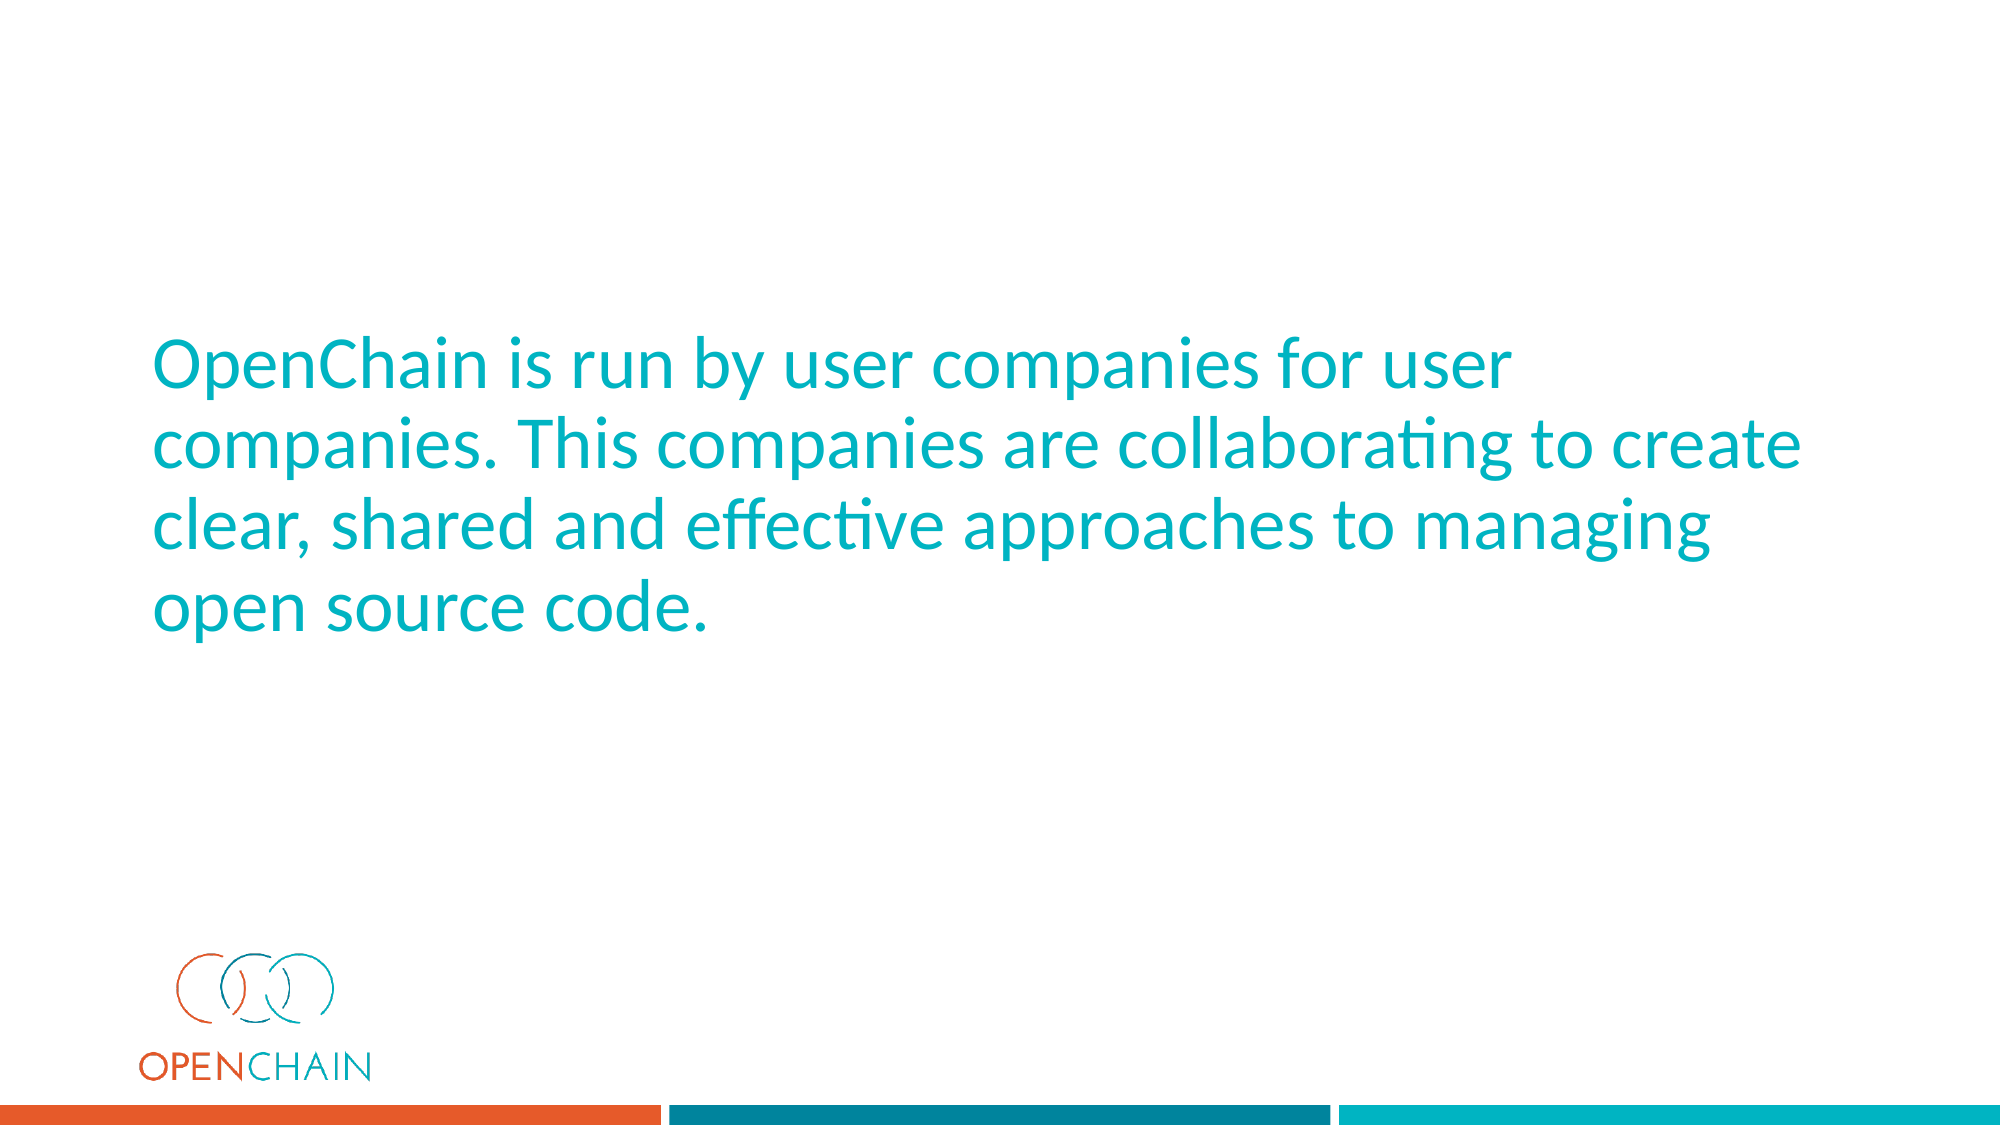

# OpenChain is run by user companies for user companies. This companies are collaborating to create clear, shared and effective approaches to managing open source code.